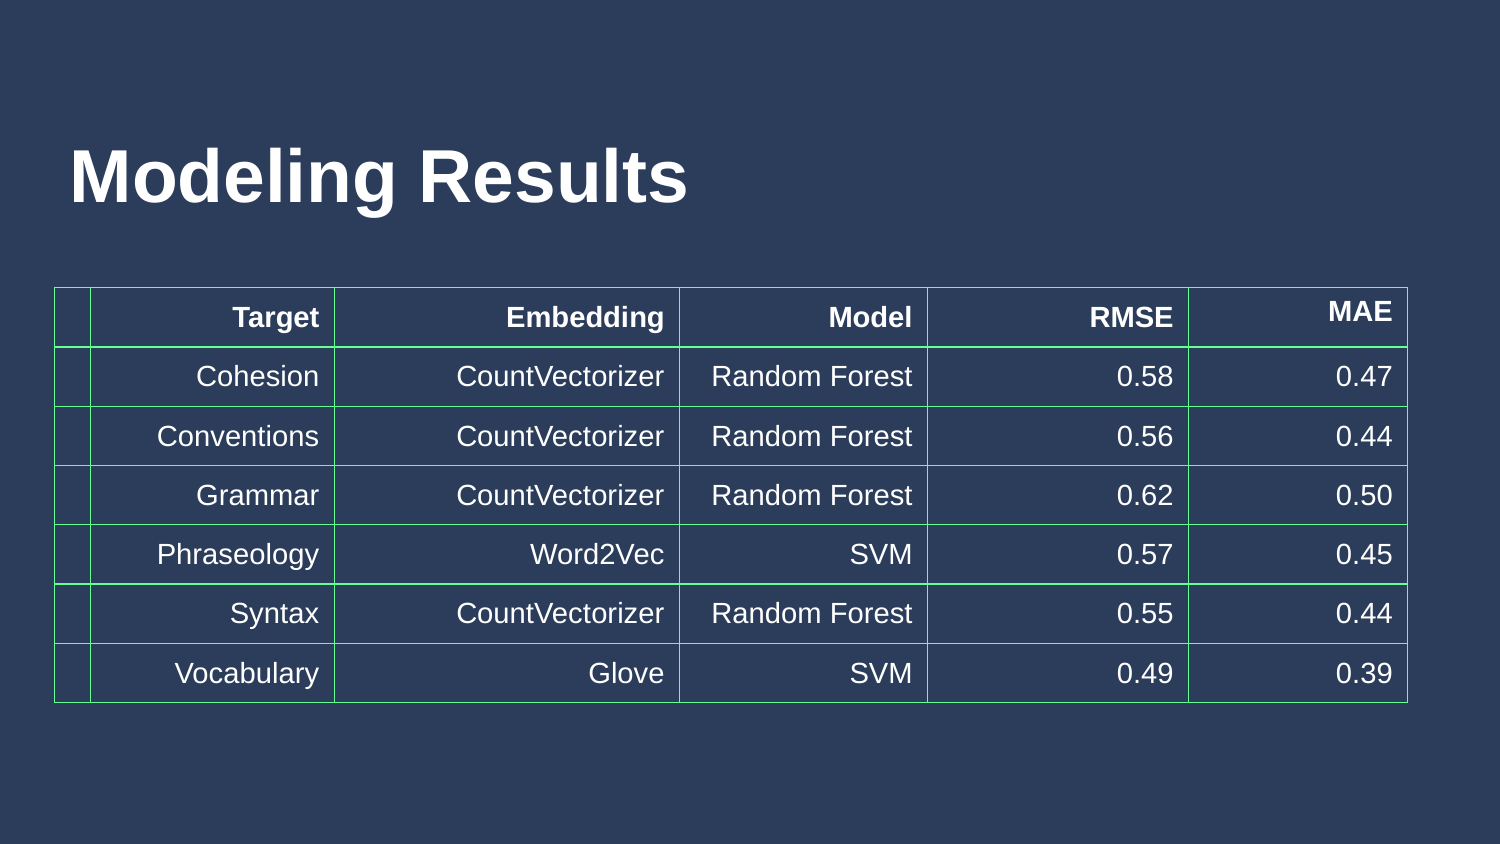

# Modeling Results
|  | Target | Embedding | Model | RMSE | MAE |
| --- | --- | --- | --- | --- | --- |
|  | Cohesion | CountVectorizer | Random Forest | 0.58 | 0.47 |
|  | Conventions | CountVectorizer | Random Forest | 0.56 | 0.44 |
|  | Grammar | CountVectorizer | Random Forest | 0.62 | 0.50 |
|  | Phraseology | Word2Vec | SVM | 0.57 | 0.45 |
|  | Syntax | CountVectorizer | Random Forest | 0.55 | 0.44 |
|  | Vocabulary | Glove | SVM | 0.49 | 0.39 |